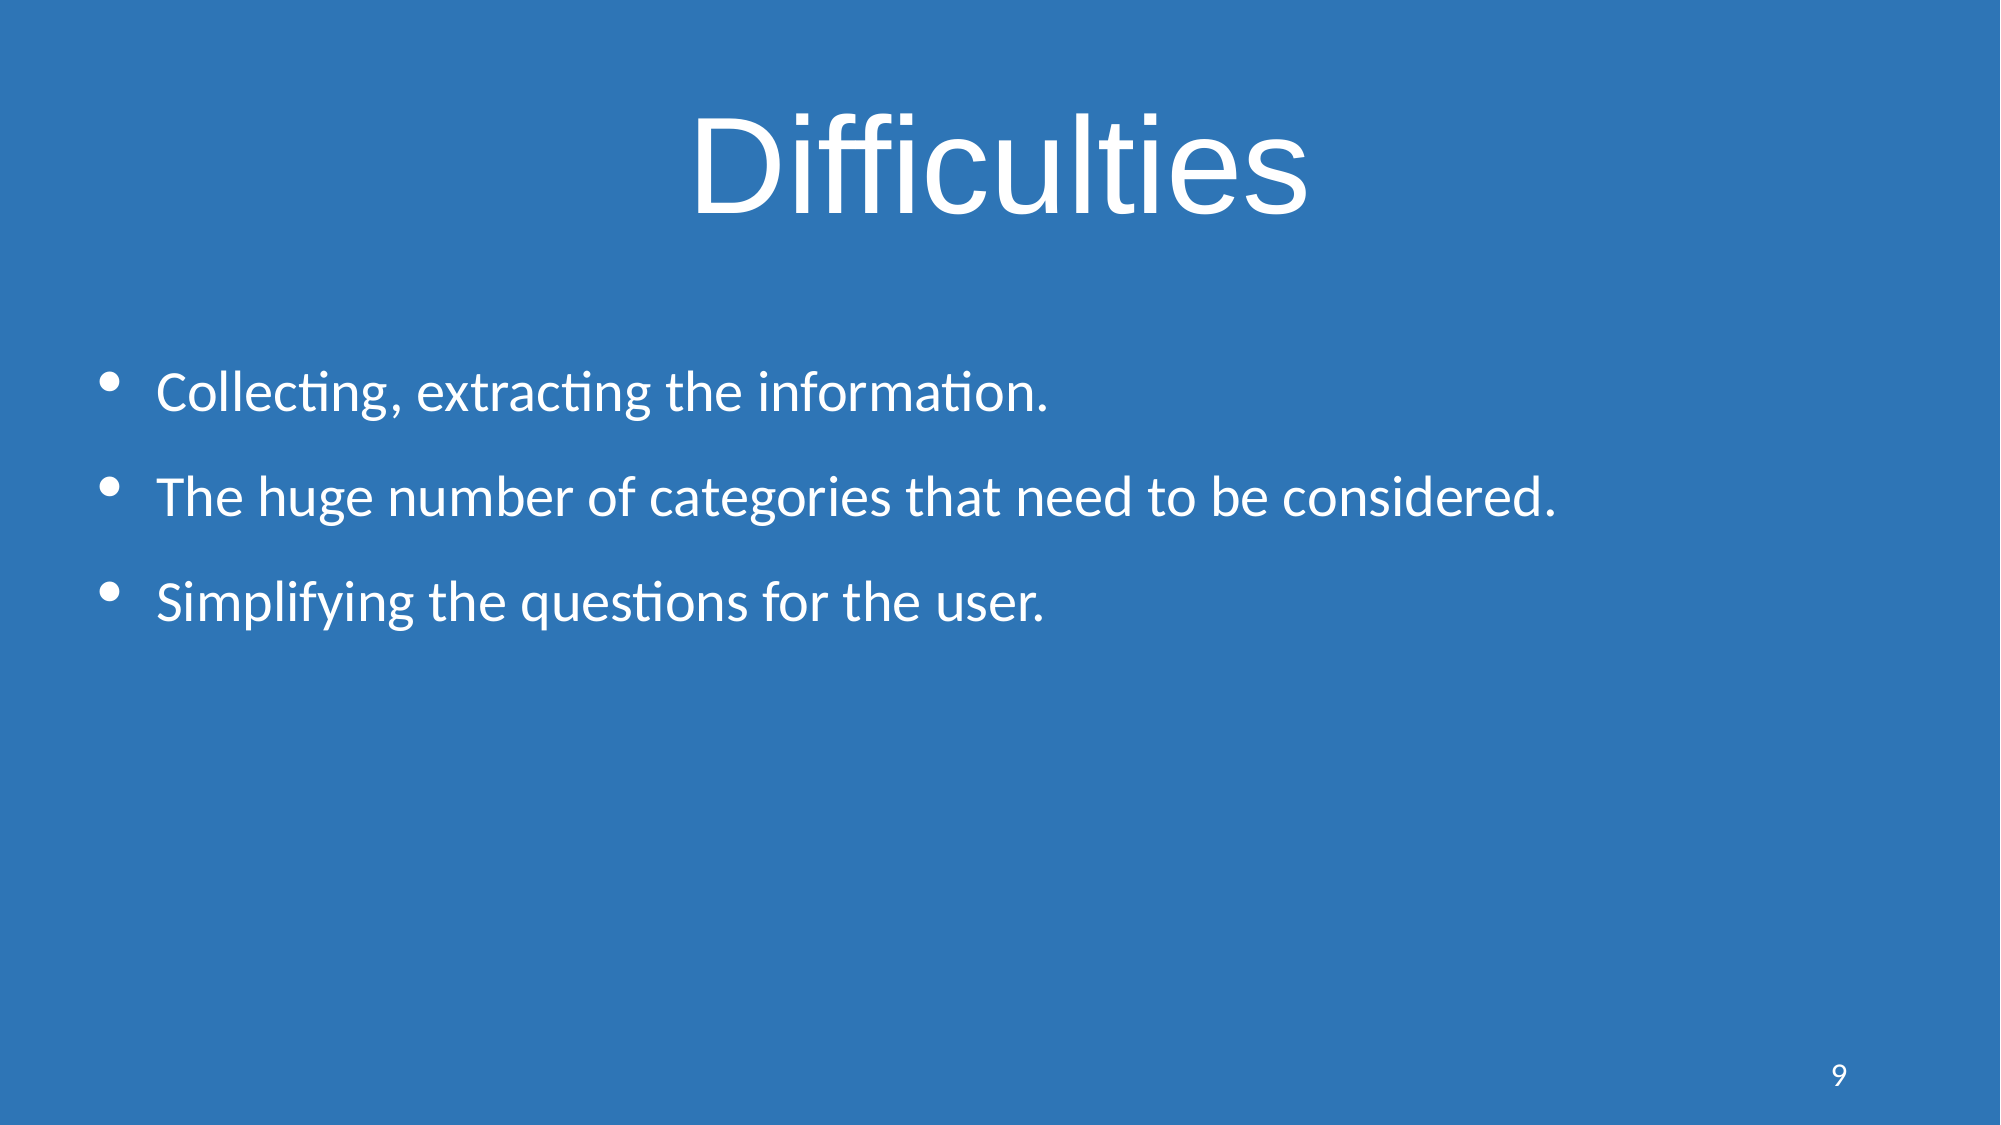

# Difficulties
Collecting, extracting the information.
The huge number of categories that need to be considered.
Simplifying the questions for the user.
9